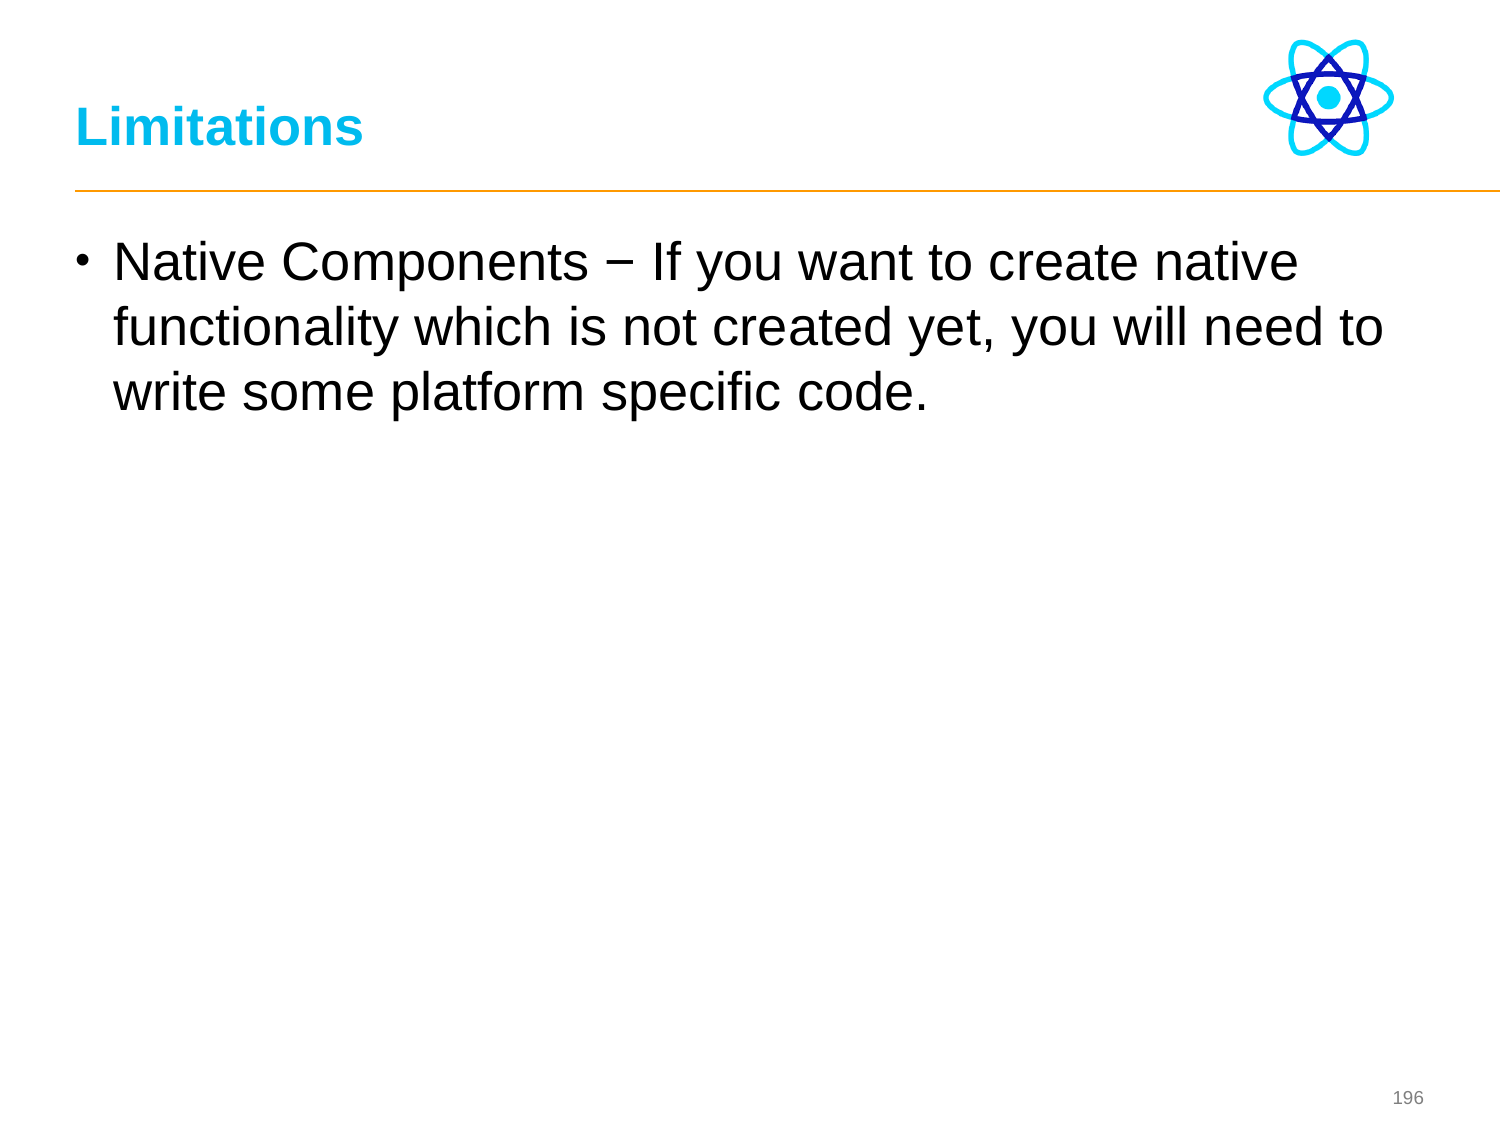

# Limitations
Native Components − If you want to create native functionality which is not created yet, you will need to write some platform specific code.